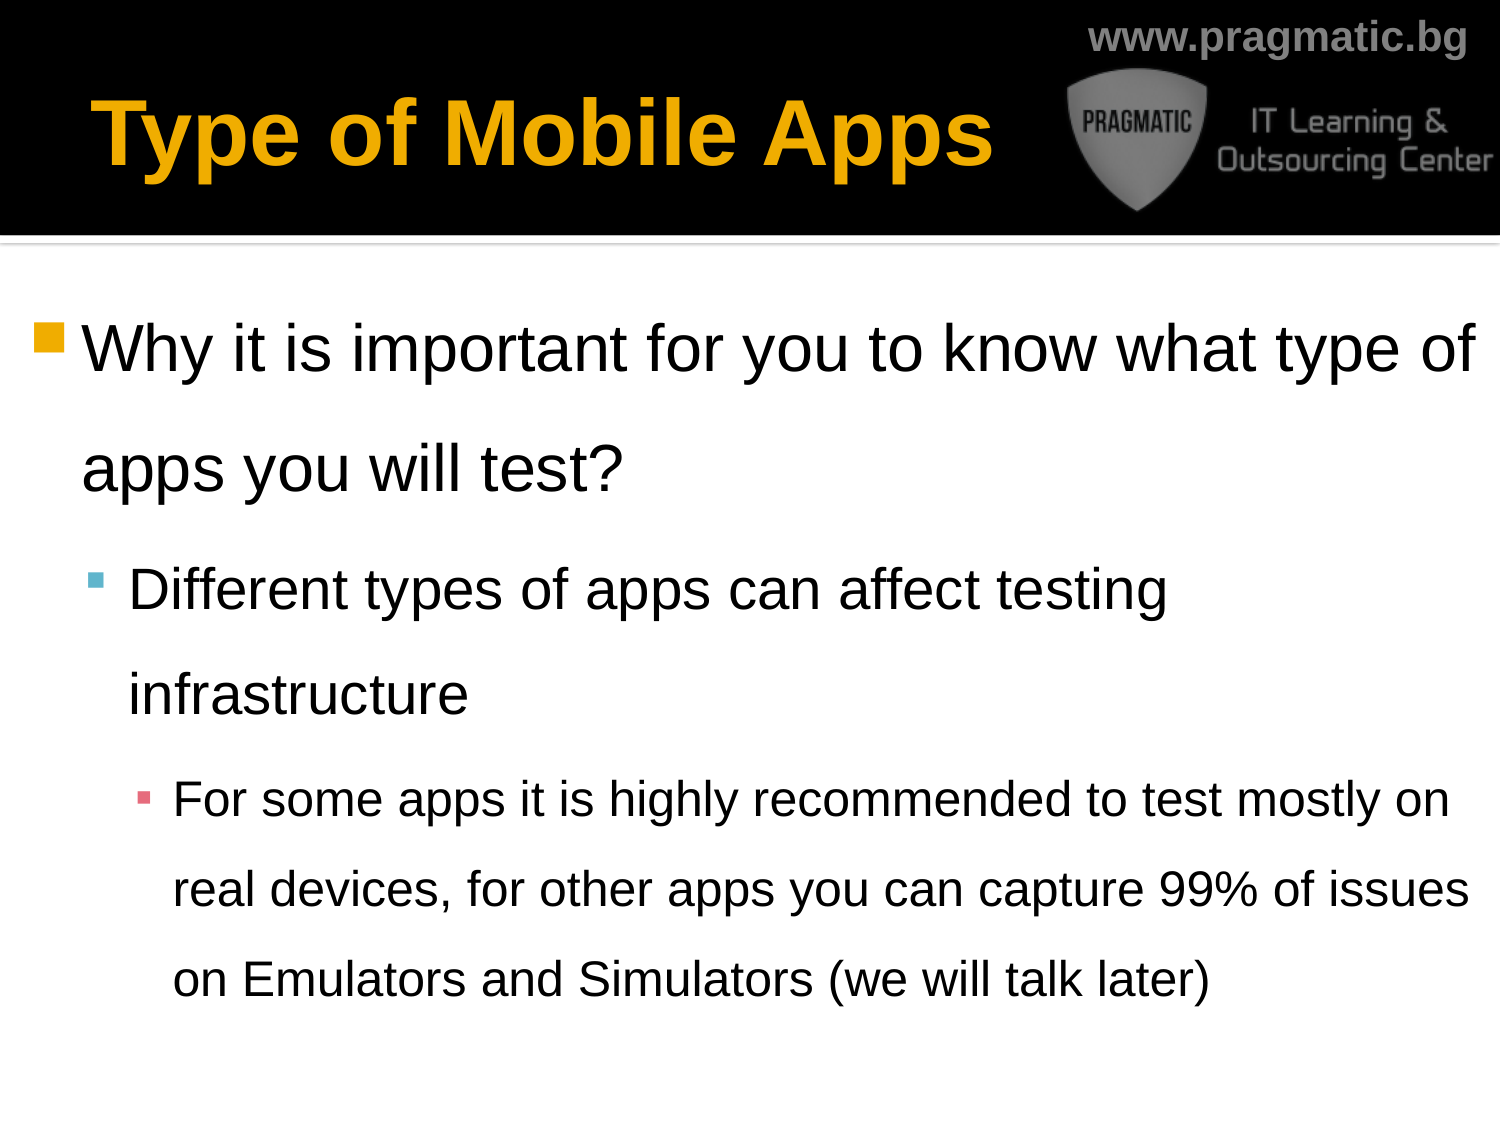

# Type of Mobile Apps
Why it is important for you to know what type of apps you will test?
Different types of apps can affect testing infrastructure
For some apps it is highly recommended to test mostly on real devices, for other apps you can capture 99% of issues on Emulators and Simulators (we will talk later)